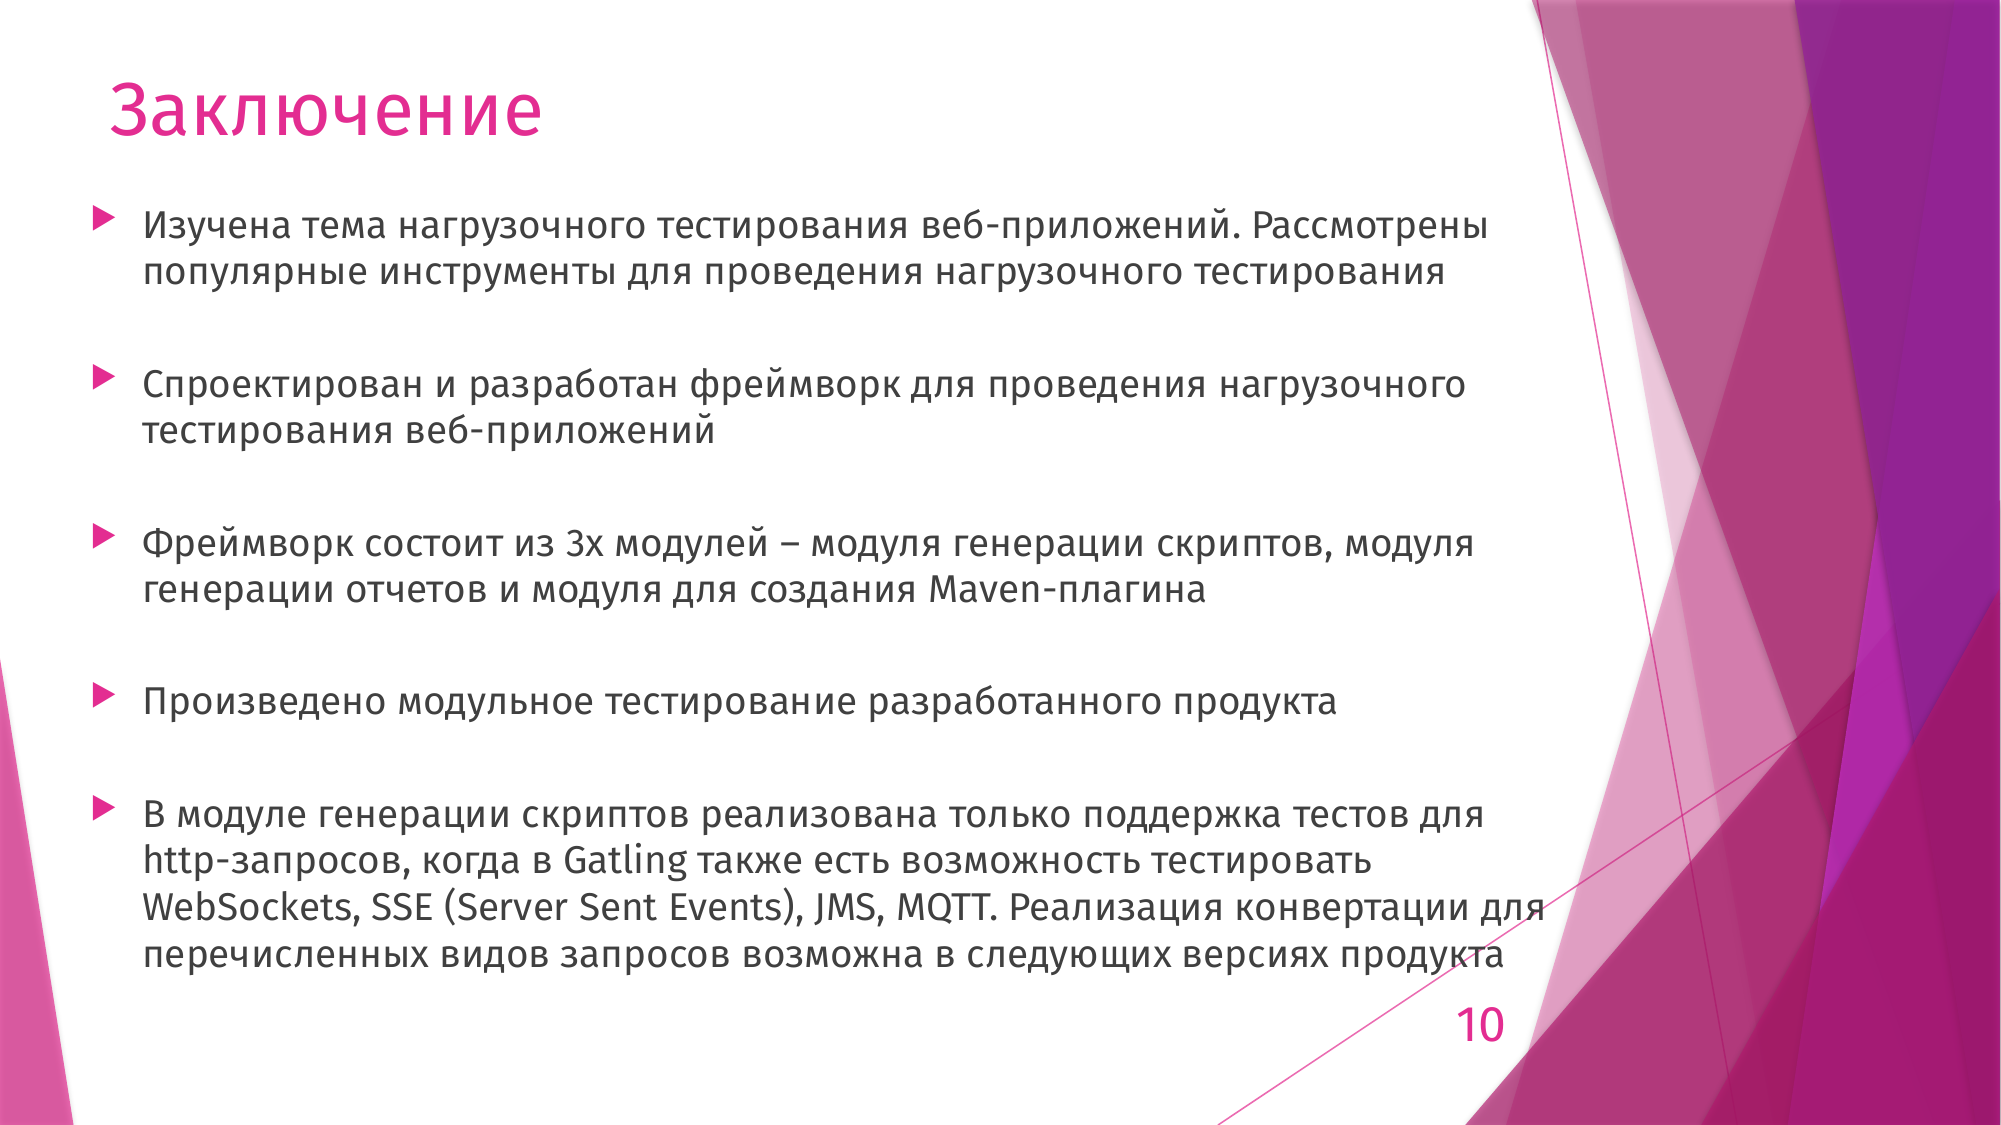

# Заключение
Изучена тема нагрузочного тестирования веб-приложений. Рассмотрены популярные инструменты для проведения нагрузочного тестирования
Спроектирован и разработан фреймворк для проведения нагрузочного тестирования веб-приложений
Фреймворк состоит из 3х модулей – модуля генерации скриптов, модуля генерации отчетов и модуля для создания Maven-плагина
Произведено модульное тестирование разработанного продукта
В модуле генерации скриптов реализована только поддержка тестов для http-запросов, когда в Gatling также есть возможность тестировать WebSockets, SSE (Server Sent Events), JMS, MQTT. Реализация конвертации для перечисленных видов запросов возможна в следующих версиях продукта

10